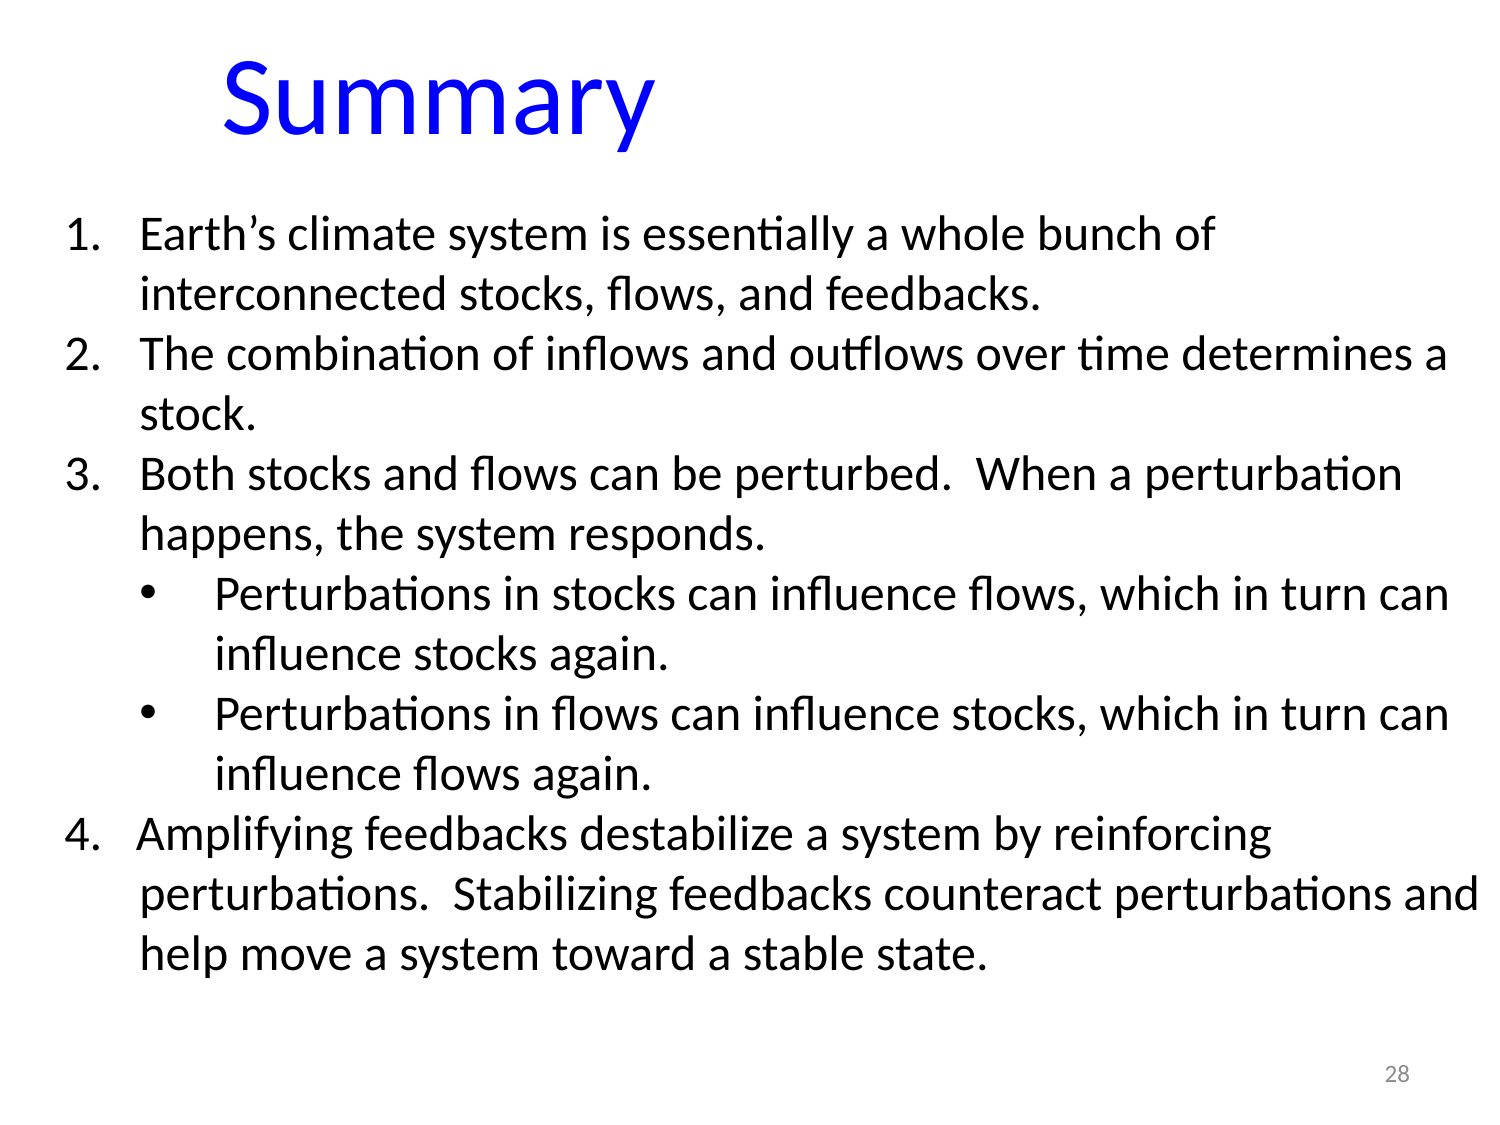

Summary
Earth’s climate system is essentially a whole bunch of interconnected stocks, flows, and feedbacks.
The combination of inflows and outflows over time determines a stock.
Both stocks and flows can be perturbed.  When a perturbation happens, the system responds.
Perturbations in stocks can influence flows, which in turn can influence stocks again.
Perturbations in flows can influence stocks, which in turn can influence flows again.
4.   Amplifying feedbacks destabilize a system by reinforcing perturbations.  Stabilizing feedbacks counteract perturbations and help move a system toward a stable state.
28